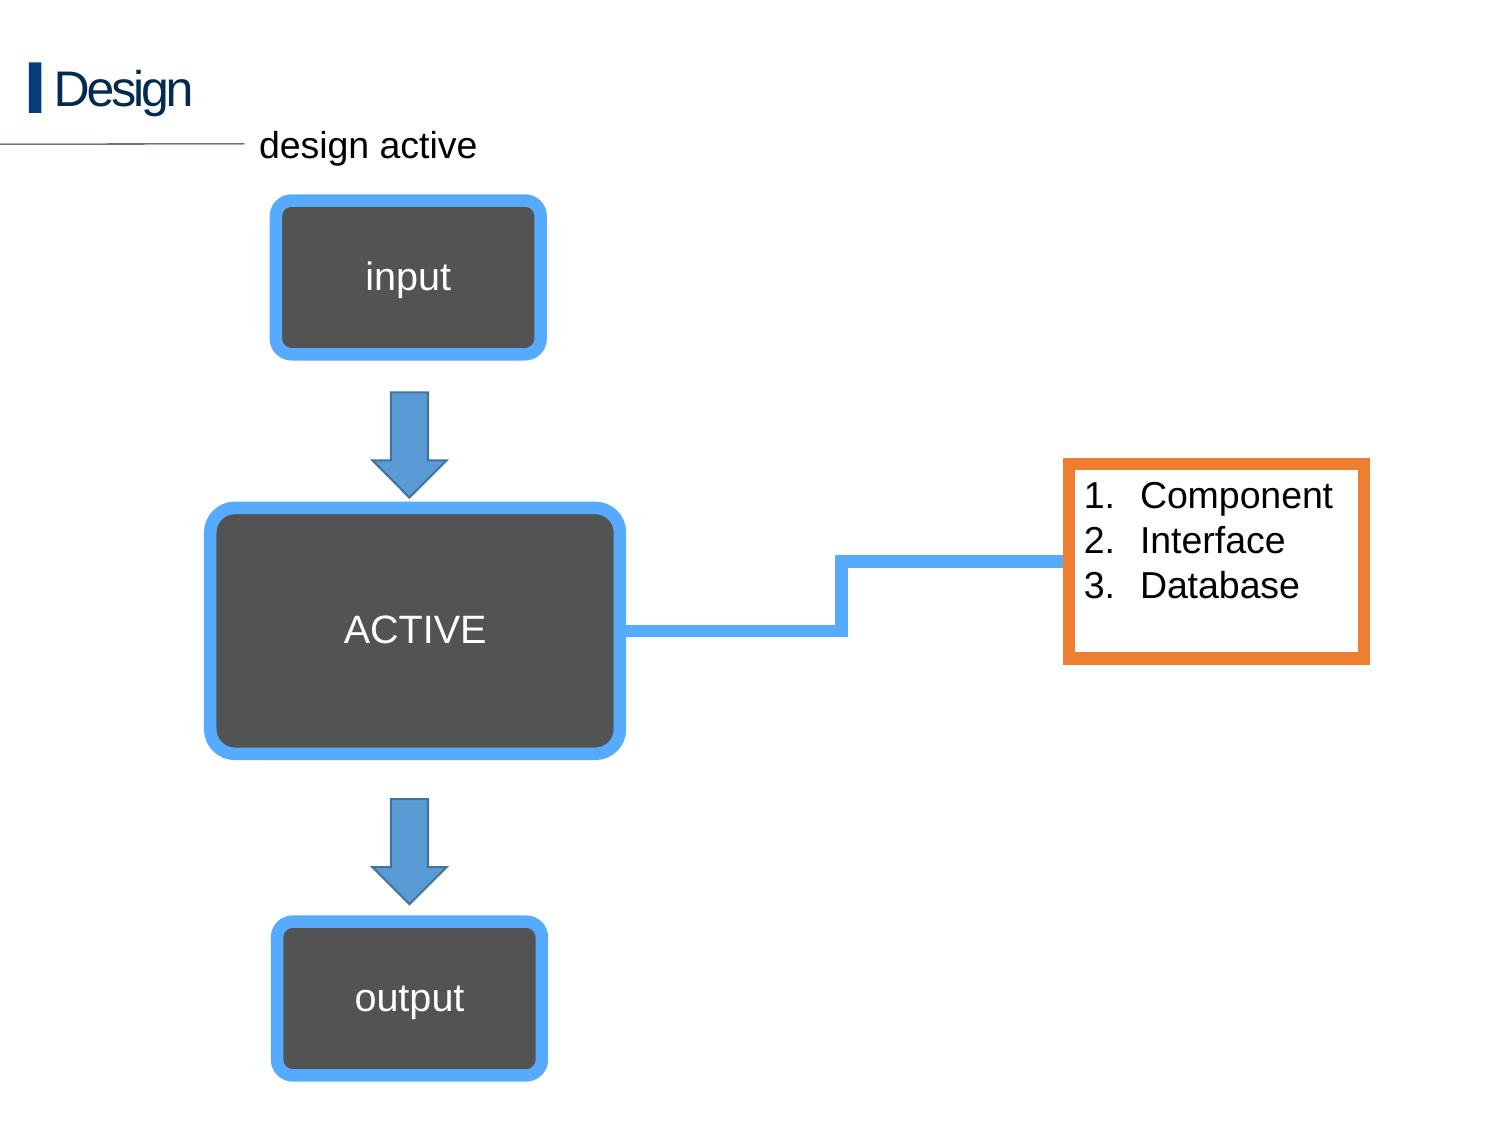

Design

design active
input

Component
Interface
Database

ACTIVE

output